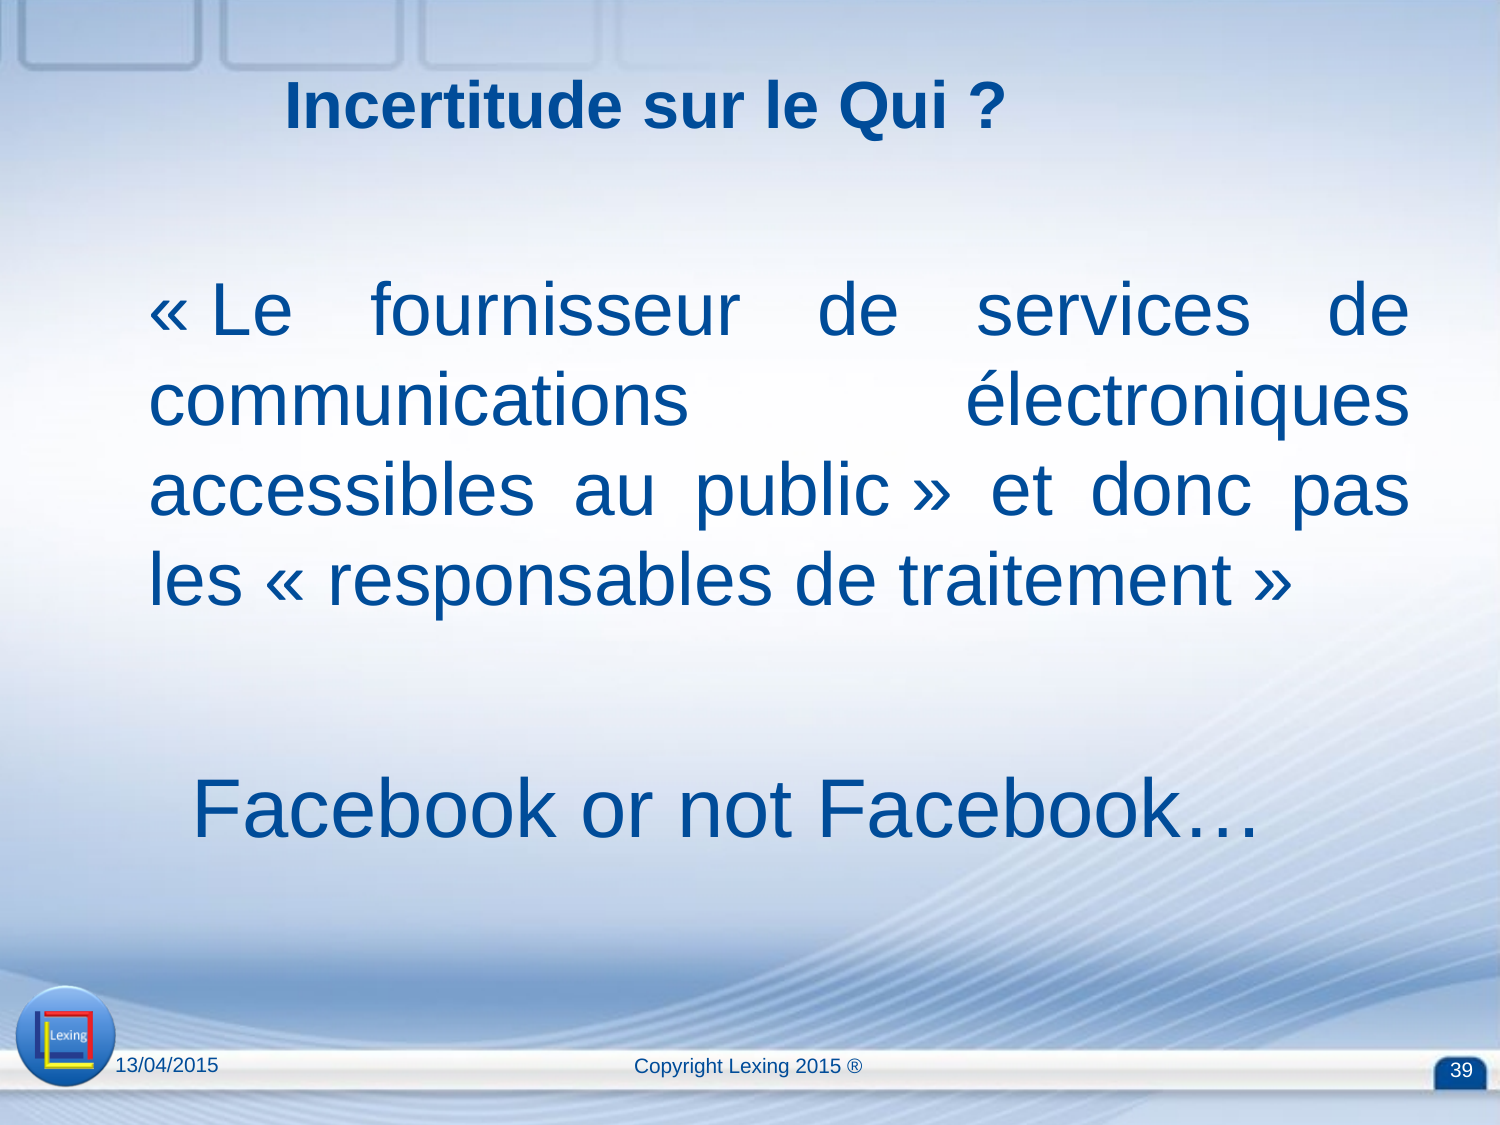

# Incertitude sur le Qui ?
	« Le fournisseur de services de communications électroniques accessibles au public » et donc pas les « responsables de traitement »

Facebook or not Facebook…
13/04/2015
Copyright Lexing 2015 ®
39